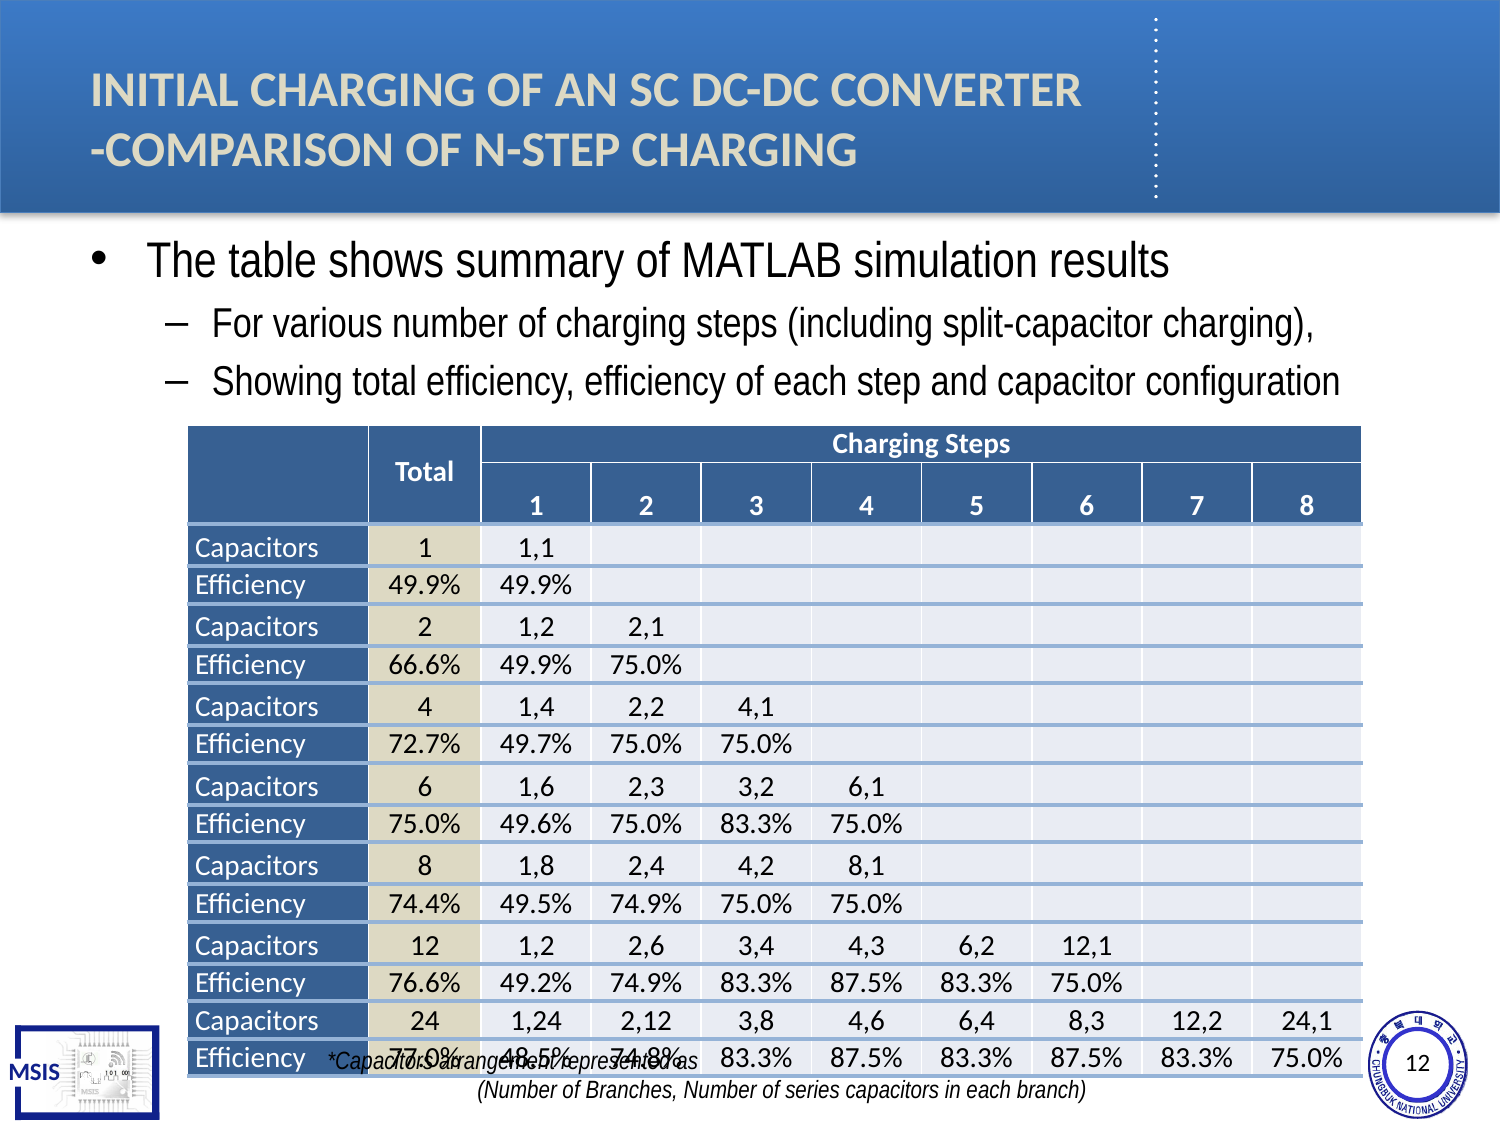

# Initial Charging of an SC DC-DC Converter -Comparison of N-Step Charging
The table shows summary of MATLAB simulation results
For various number of charging steps (including split-capacitor charging),
Showing total efficiency, efficiency of each step and capacitor configuration

|  | Total | Charging Steps |  |  |  |  |  |  |  |
| --- | --- | --- | --- | --- | --- | --- | --- | --- | --- |
|  |  | 1 | 2 | 3 | 4 | 5 | 6 | 7 | 8 |
| Capacitors | 1 | 1,1 |  |  |  |  |  |  |  |
| Efficiency | 49.9% | 49.9% |  |  |  |  |  |  |  |
| Capacitors | 2 | 1,2 | 2,1 |  |  |  |  |  |  |
| Efficiency | 66.6% | 49.9% | 75.0% |  |  |  |  |  |  |
| Capacitors | 4 | 1,4 | 2,2 | 4,1 |  |  |  |  |  |
| Efficiency | 72.7% | 49.7% | 75.0% | 75.0% |  |  |  |  |  |
| Capacitors | 6 | 1,6 | 2,3 | 3,2 | 6,1 |  |  |  |  |
| Efficiency | 75.0% | 49.6% | 75.0% | 83.3% | 75.0% |  |  |  |  |
| Capacitors | 8 | 1,8 | 2,4 | 4,2 | 8,1 |  |  |  |  |
| Efficiency | 74.4% | 49.5% | 74.9% | 75.0% | 75.0% |  |  |  |  |
| Capacitors | 12 | 1,2 | 2,6 | 3,4 | 4,3 | 6,2 | 12,1 |  |  |
| Efficiency | 76.6% | 49.2% | 74.9% | 83.3% | 87.5% | 83.3% | 75.0% |  |  |
| Capacitors | 24 | 1,24 | 2,12 | 3,8 | 4,6 | 6,4 | 8,3 | 12,2 | 24,1 |
| Efficiency | 77.0% | 48.5% | 74.8% | 83.3% | 87.5% | 83.3% | 87.5% | 83.3% | 75.0% |
*Capacitors arrangement represented as
	(Number of Branches, Number of series capacitors in each branch)